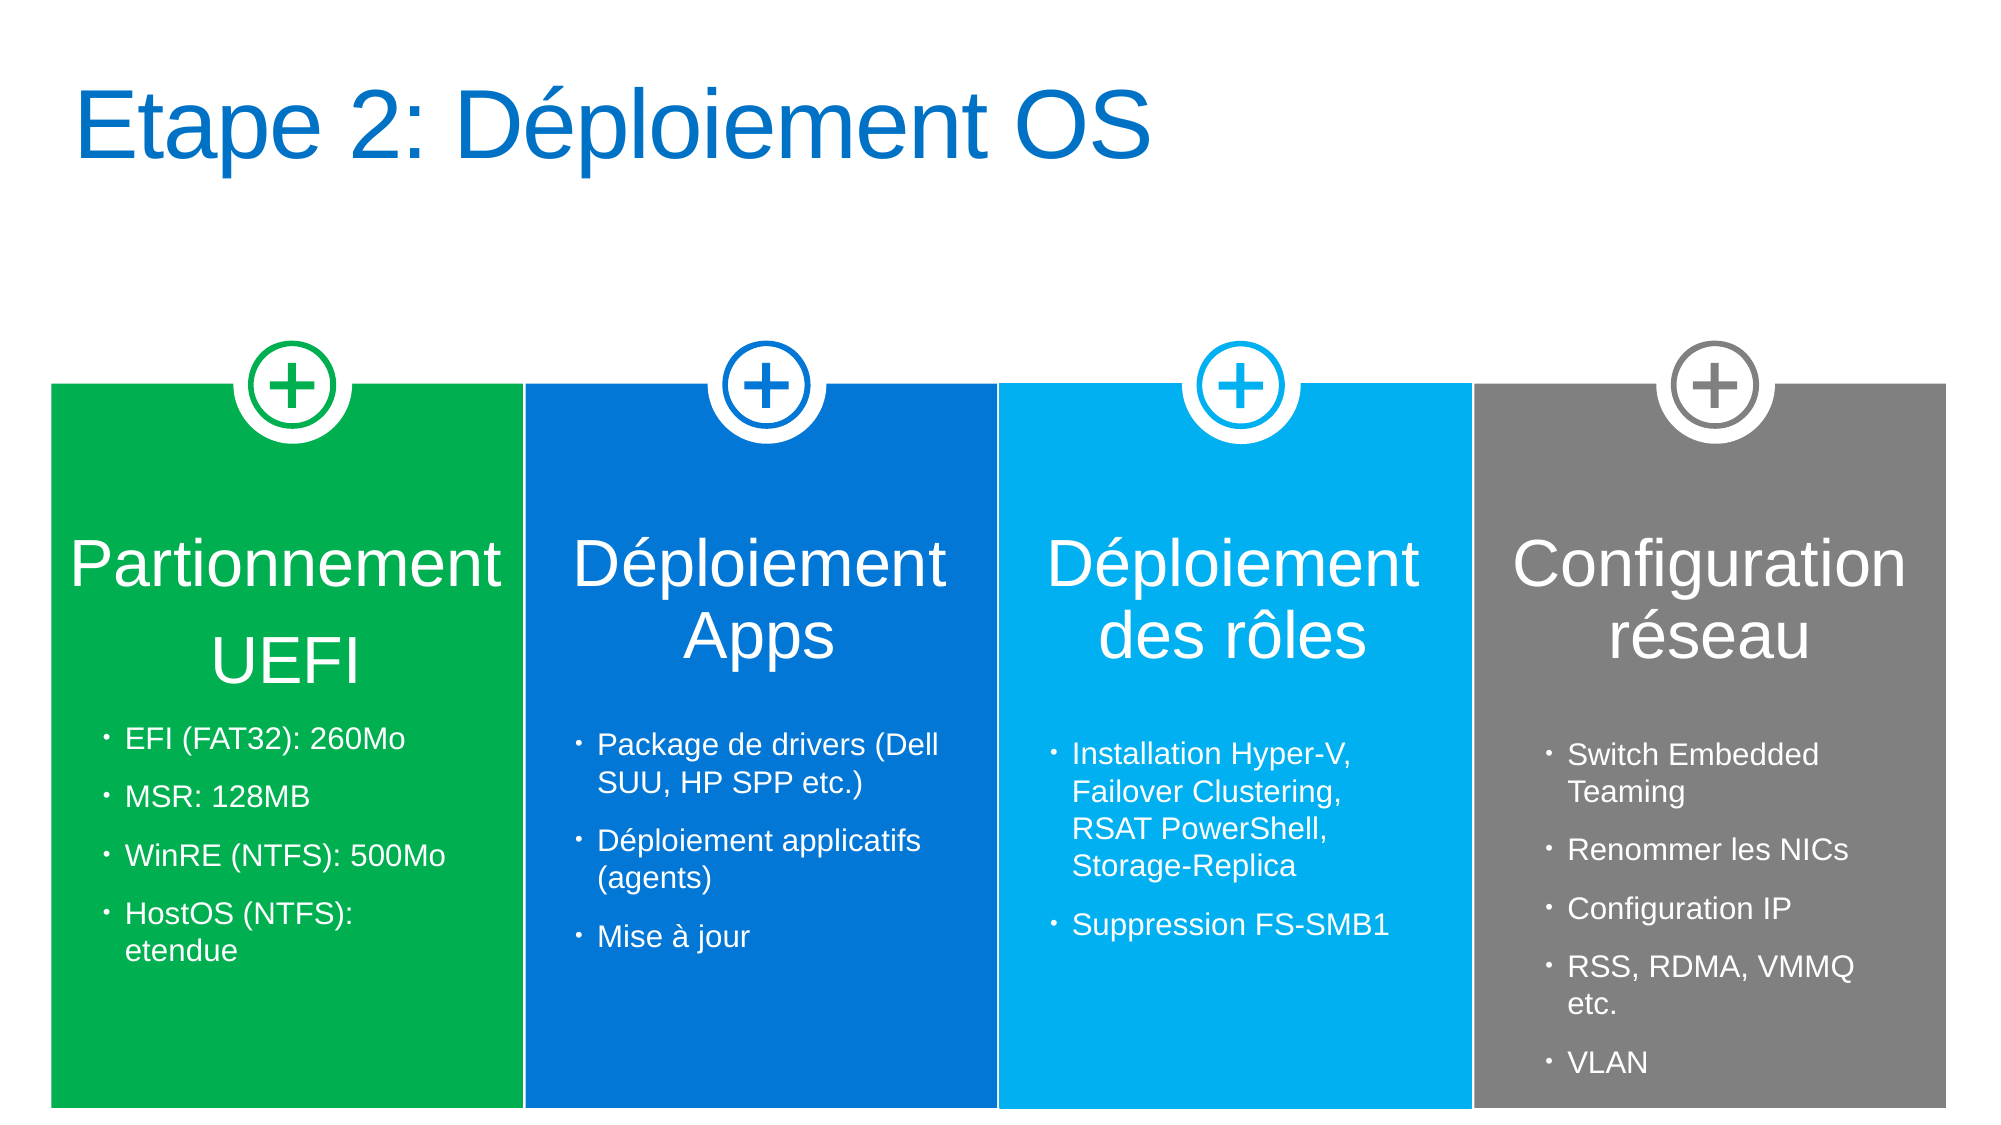

# Etape 2: Déploiement OS

Partionnement
UEFI

Déploiement Apps
Package de drivers (Dell SUU, HP SPP etc.)
Déploiement applicatifs (agents)
Mise à jour

Configuration réseau

Déploiement des rôles
EFI (FAT32): 260Mo
MSR: 128MB
WinRE (NTFS): 500Mo
HostOS (NTFS): etendue
Installation Hyper-V, Failover Clustering, RSAT PowerShell, Storage-Replica
Suppression FS-SMB1
Switch Embedded Teaming
Renommer les NICs
Configuration IP
RSS, RDMA, VMMQ etc.
VLAN